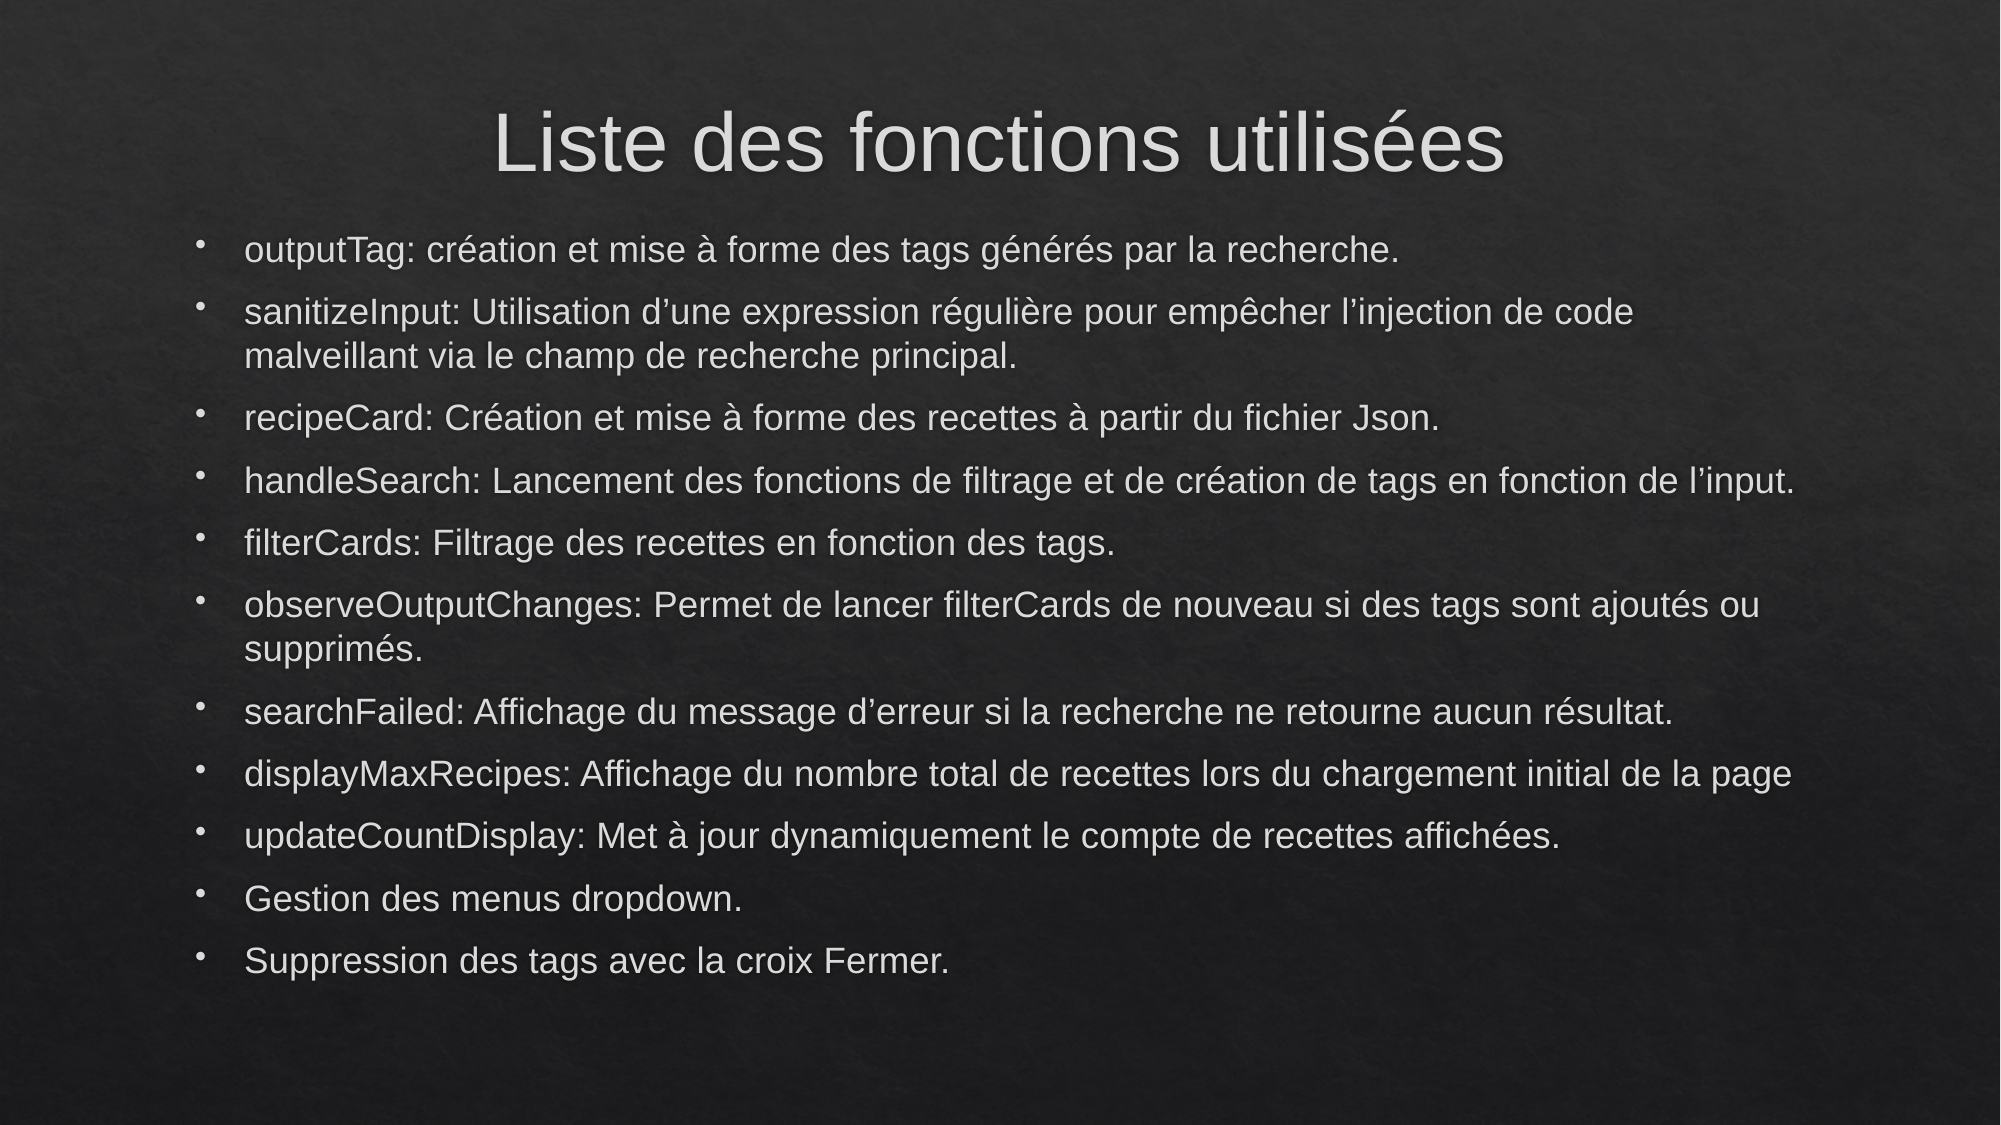

# Liste des fonctions utilisées
outputTag: création et mise à forme des tags générés par la recherche.
sanitizeInput: Utilisation d’une expression régulière pour empêcher l’injection de code malveillant via le champ de recherche principal.
recipeCard: Création et mise à forme des recettes à partir du fichier Json.
handleSearch: Lancement des fonctions de filtrage et de création de tags en fonction de l’input.
filterCards: Filtrage des recettes en fonction des tags.
observeOutputChanges: Permet de lancer filterCards de nouveau si des tags sont ajoutés ou supprimés.
searchFailed: Affichage du message d’erreur si la recherche ne retourne aucun résultat.
displayMaxRecipes: Affichage du nombre total de recettes lors du chargement initial de la page
updateCountDisplay: Met à jour dynamiquement le compte de recettes affichées.
Gestion des menus dropdown.
Suppression des tags avec la croix Fermer.